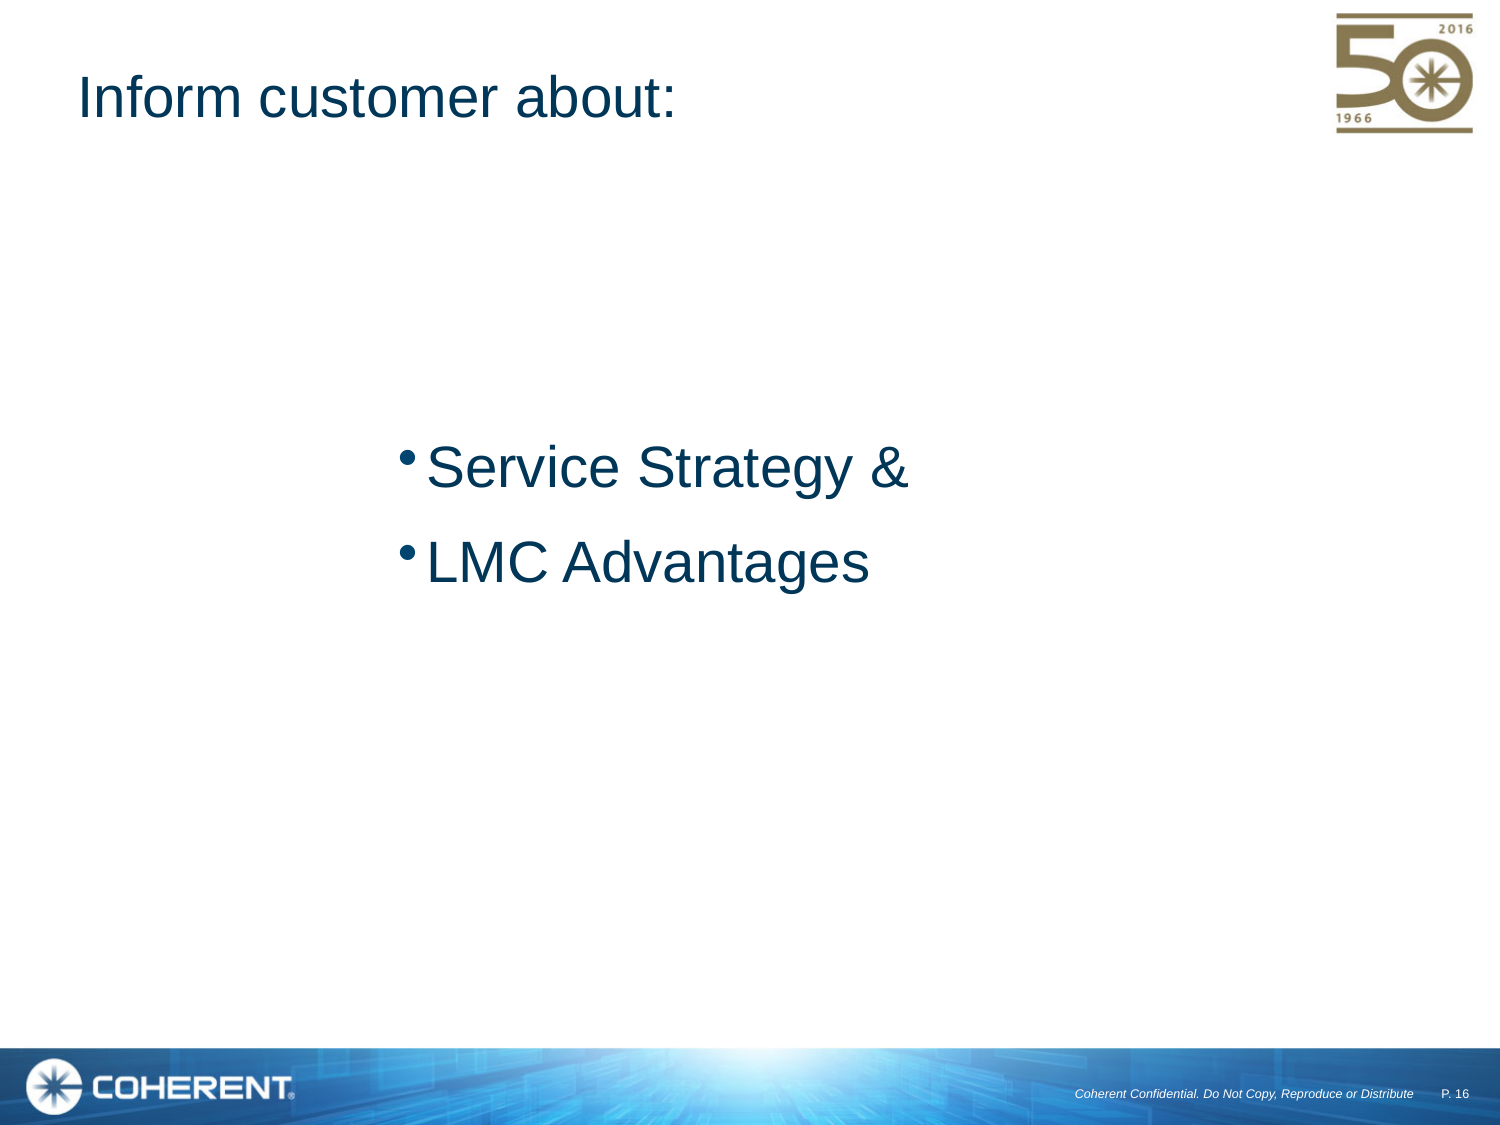

# Inform customer about:
Service Strategy &
LMC Advantages